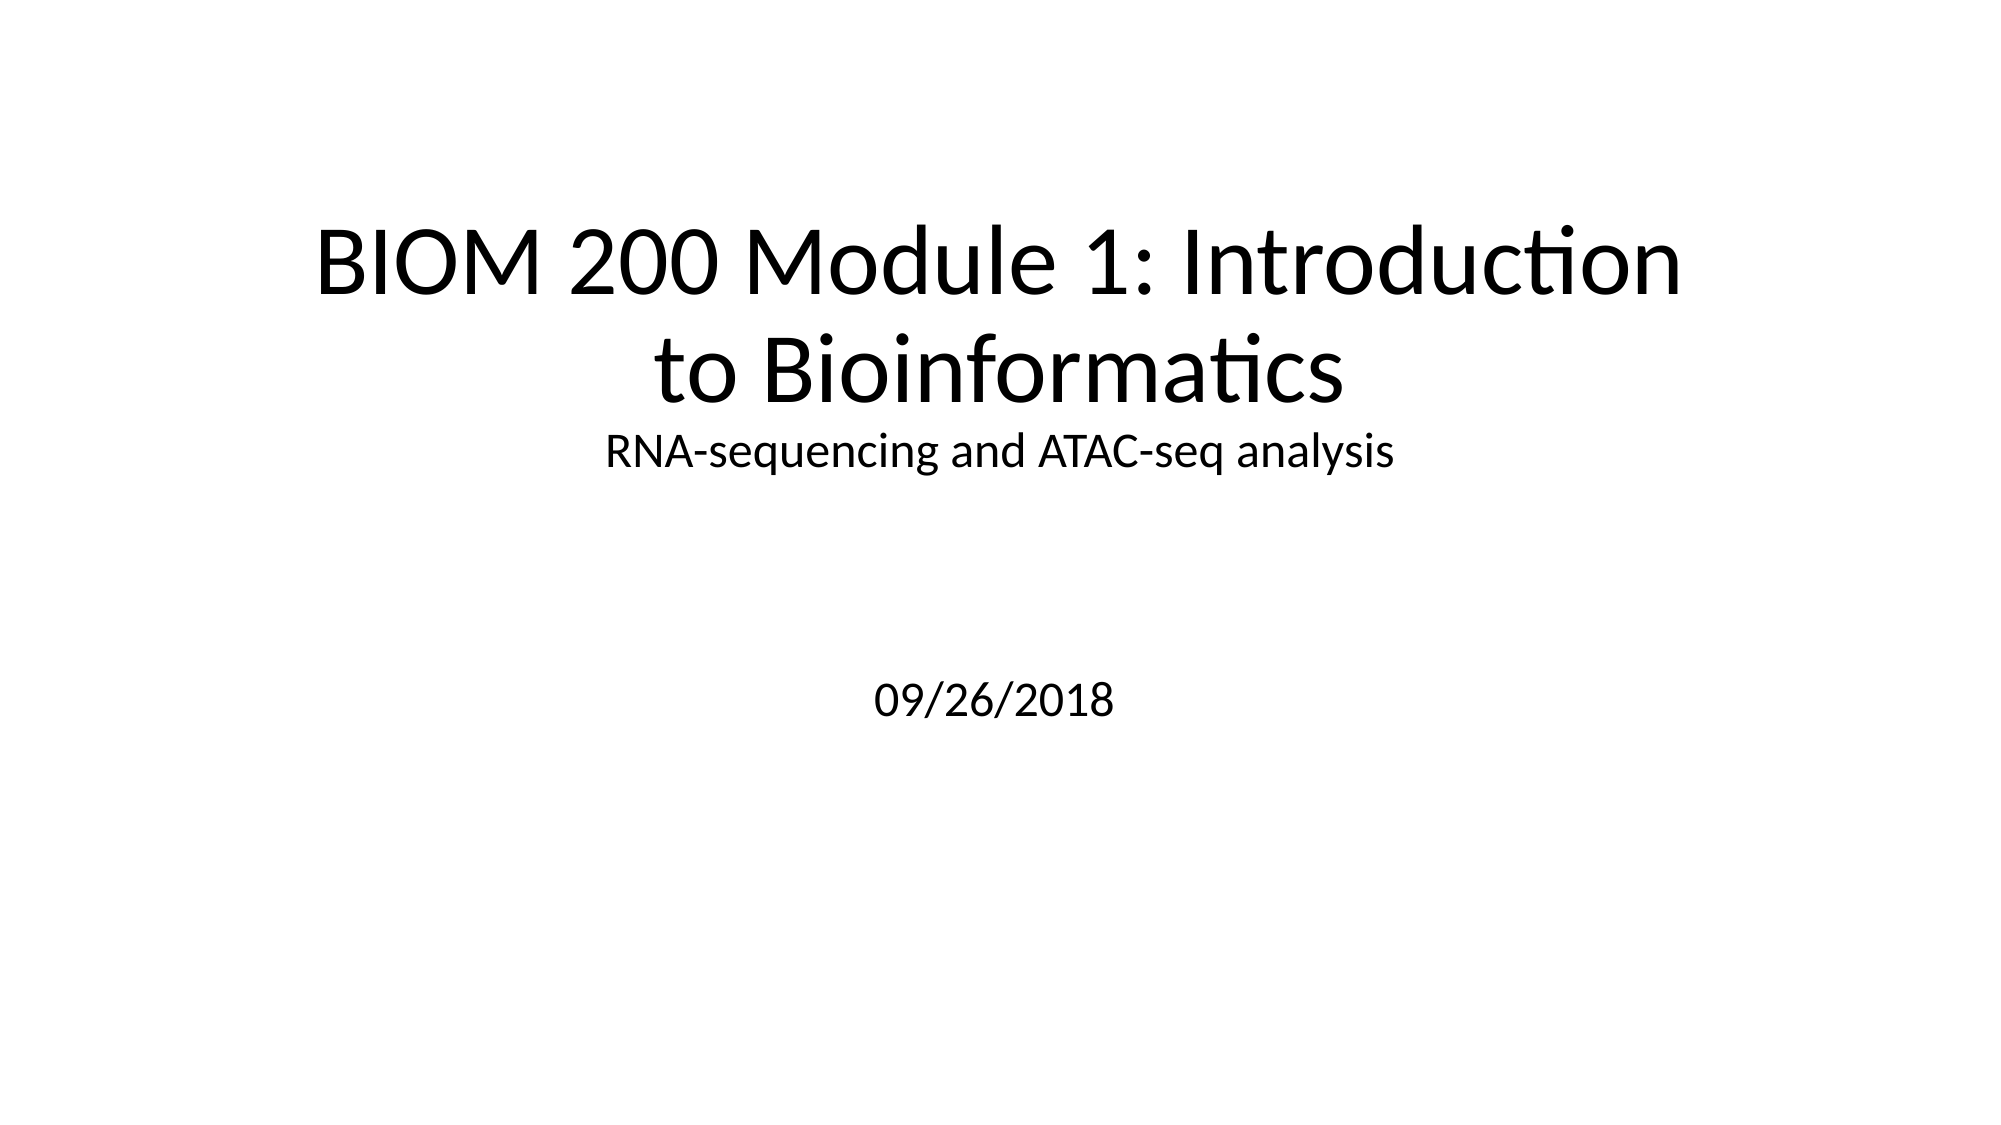

# BIOM 200 Module 1: Introduction to Bioinformatics RNA-sequencing and ATAC-seq analysis

09/26/2018